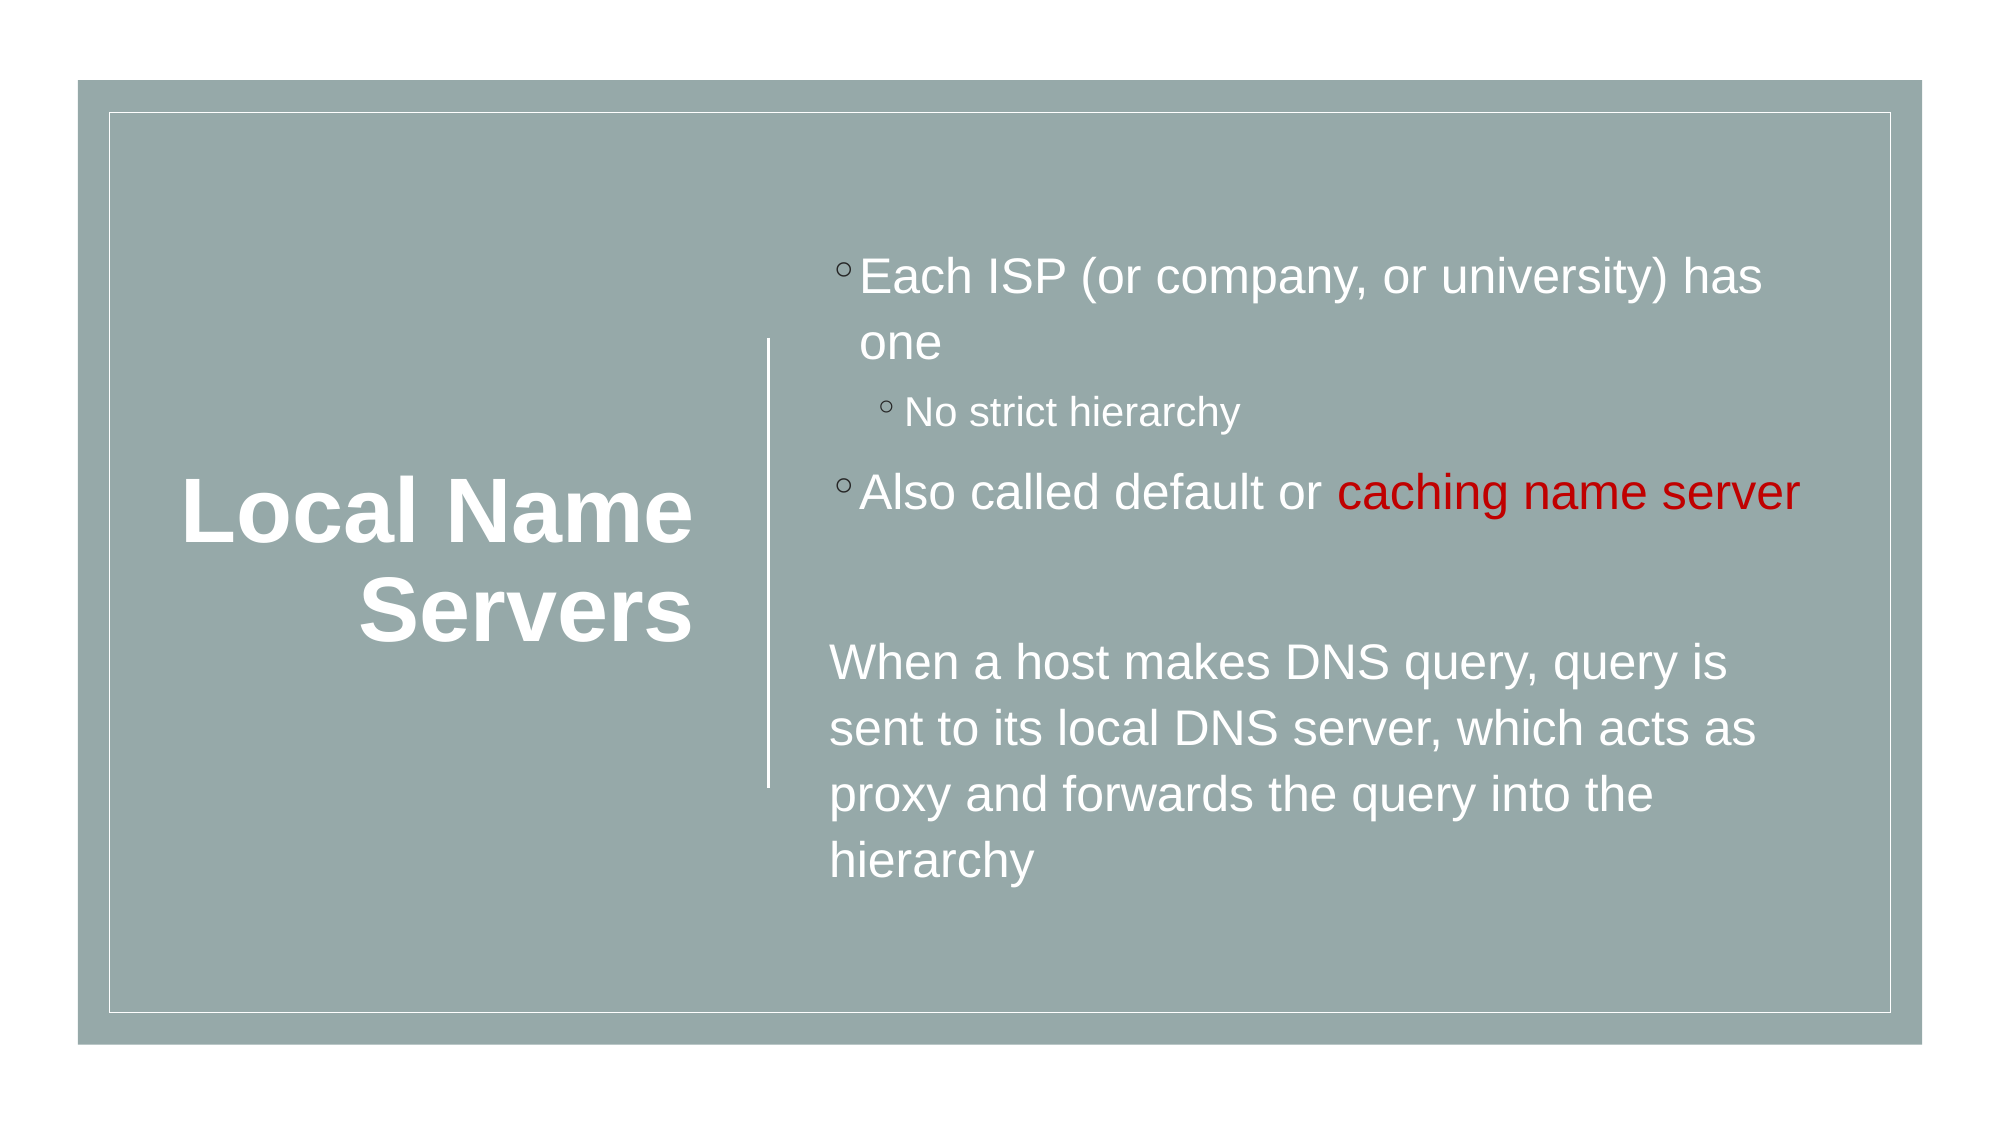

# Local Name Servers
Each ISP (or company, or university) has one
No strict hierarchy
Also called default or caching name server

When a host makes DNS query, query is sent to its local DNS server, which acts as proxy and forwards the query into the hierarchy